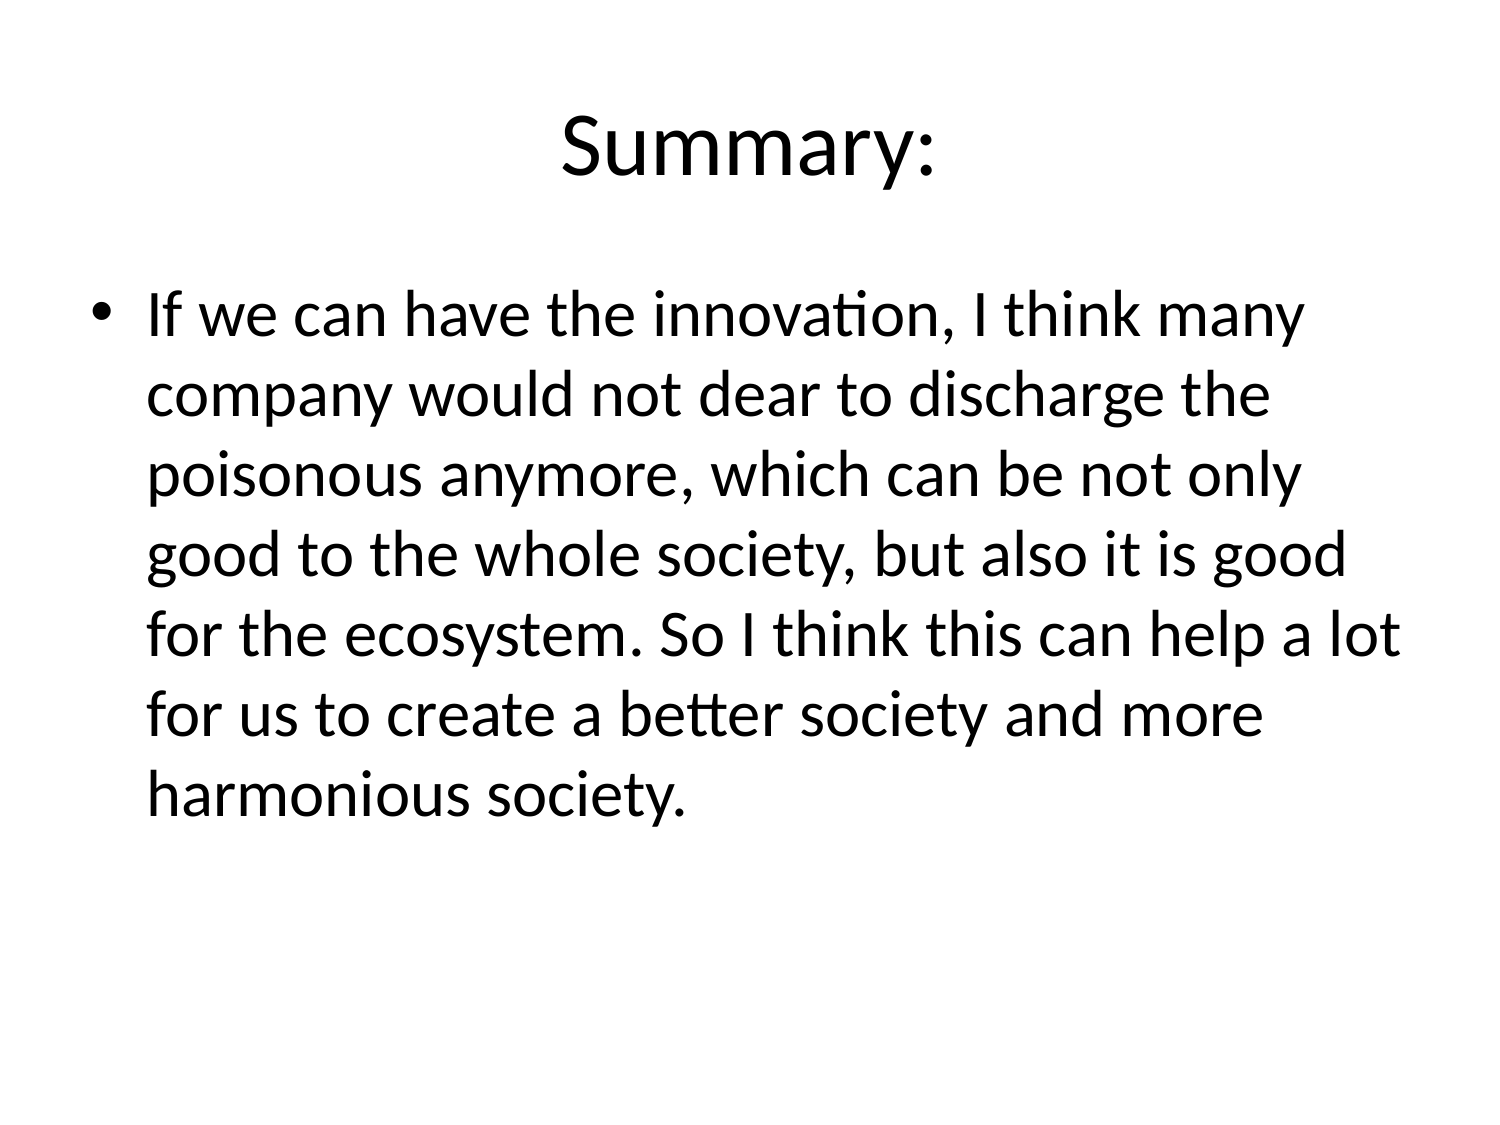

# Summary:
If we can have the innovation, I think many company would not dear to discharge the poisonous anymore, which can be not only good to the whole society, but also it is good for the ecosystem. So I think this can help a lot for us to create a better society and more harmonious society.